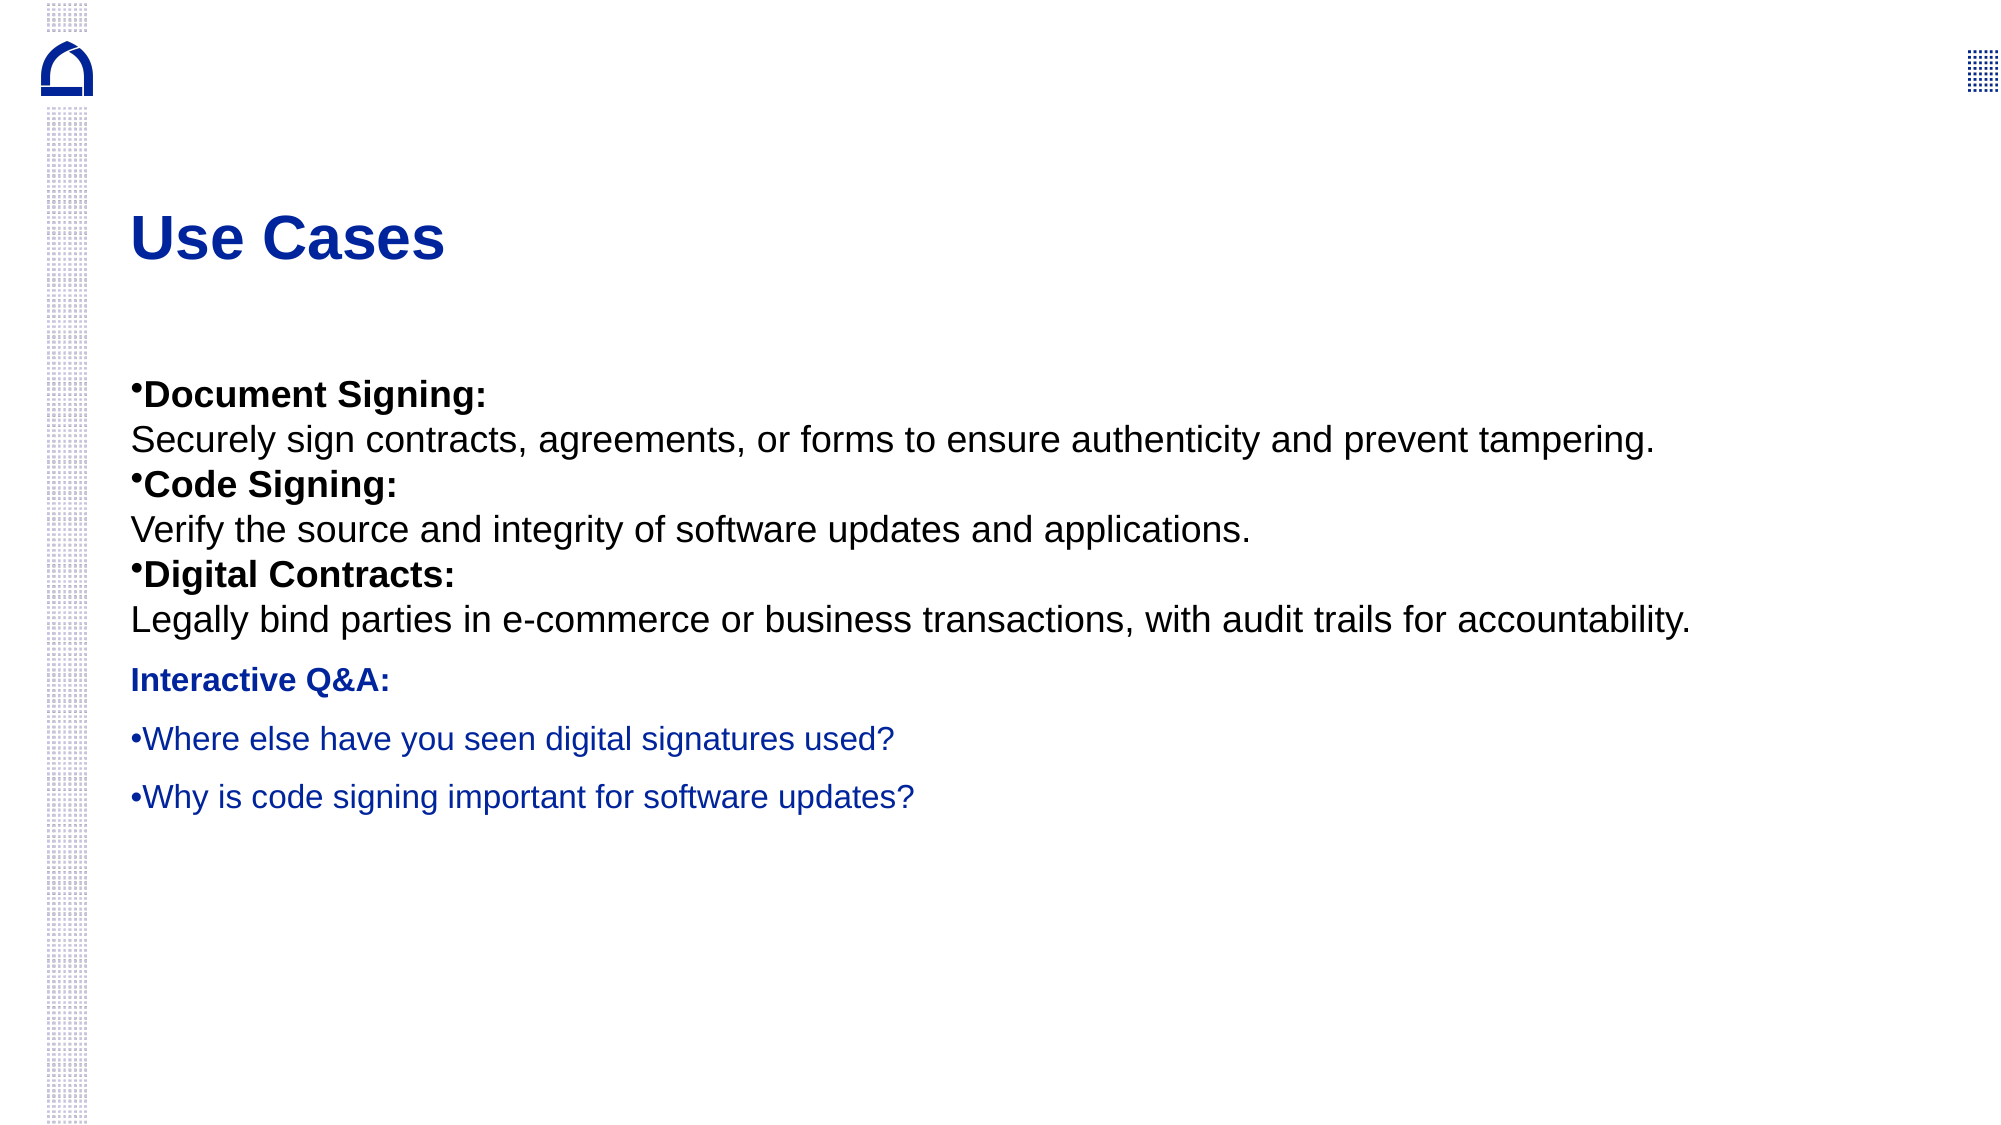

# Use Cases
Document Signing:
Securely sign contracts, agreements, or forms to ensure authenticity and prevent tampering.
Code Signing:
Verify the source and integrity of software updates and applications.
Digital Contracts:
Legally bind parties in e-commerce or business transactions, with audit trails for accountability.
Interactive Q&A:
Where else have you seen digital signatures used?
Why is code signing important for software updates?